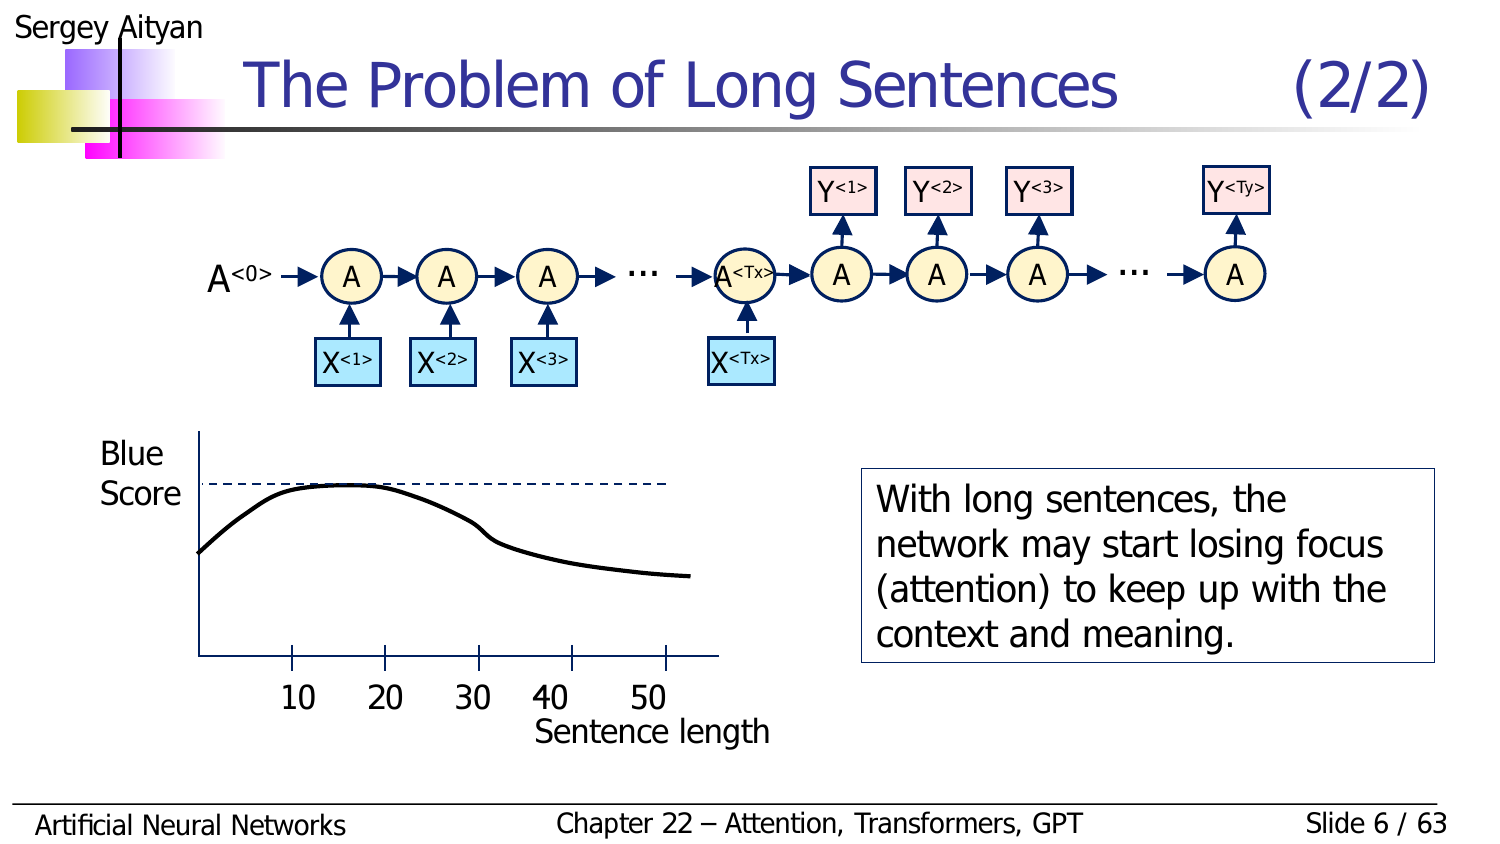

# The Problem of Long Sentences		(2/2)
Y<Ty>
A
Y<1>
A
Y<2>
A
Y<3>
A
…
…
A<0>
A<Tx>
X<Tx>
A
X<1>
A
X<2>
A
X<3>
Blue Score

10     20     30    40      50
Sentence length
With long sentences, the network may start losing focus (attention) to keep up with the context and meaning.